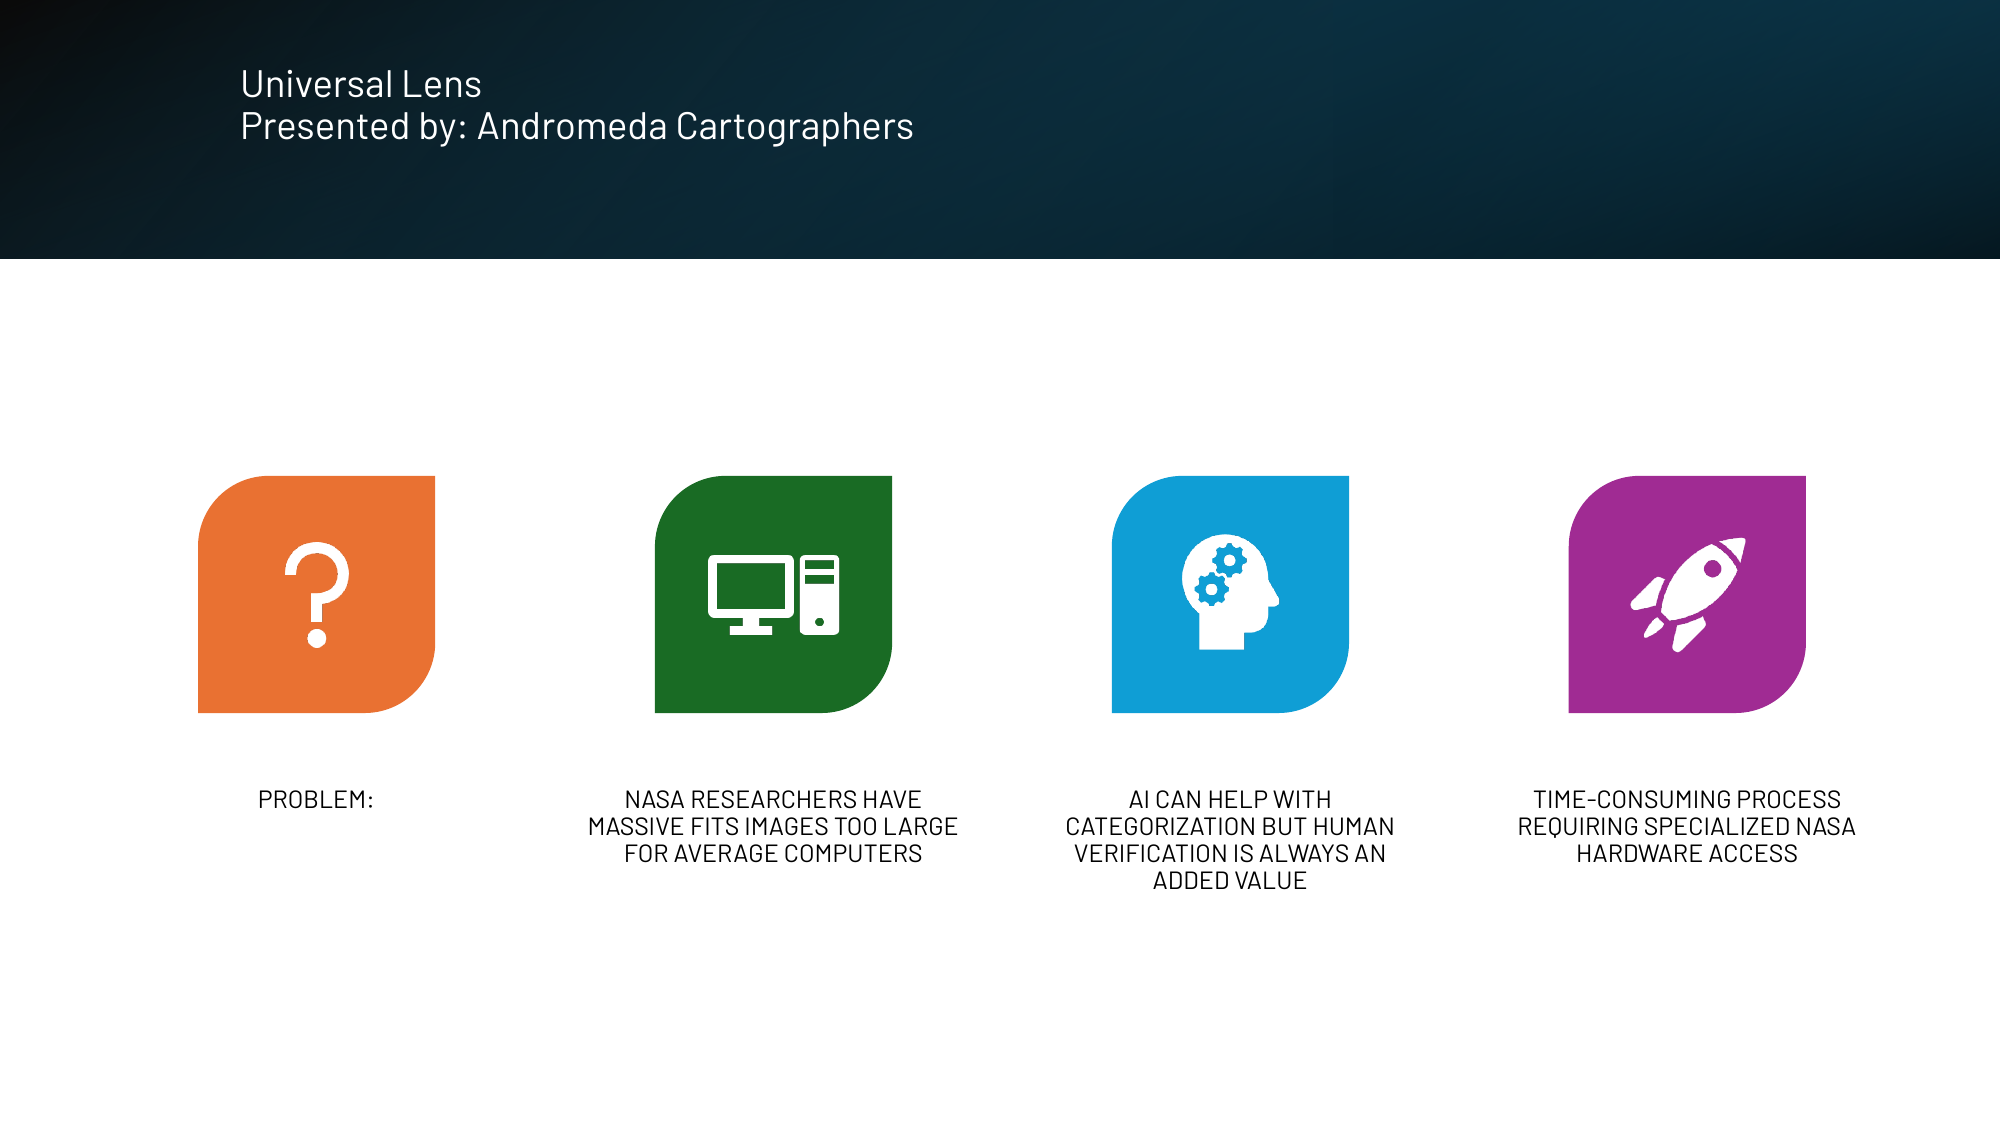

# Universal Lens Presented by: Andromeda Cartographers
Problem:
NASA researchers have massive FITS images too large for average computers
AI can help with categorization but human verification is always an added value
Time-consuming process requiring specialized NASA hardware access